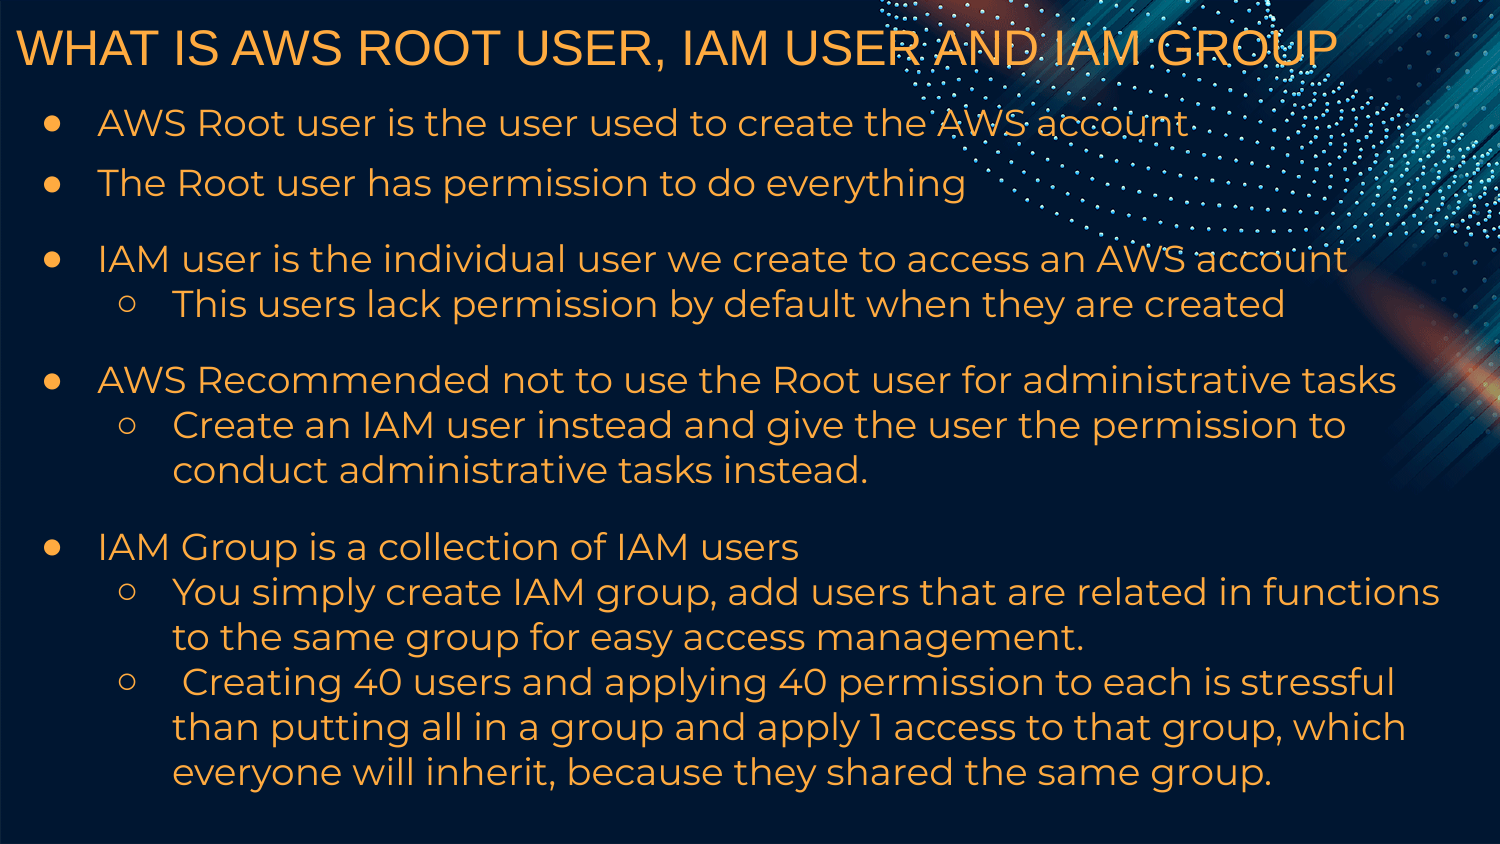

# WHAT IS AWS ROOT USER, IAM USER AND IAM GROUP
AWS Root user is the user used to create the AWS account
The Root user has permission to do everything
IAM user is the individual user we create to access an AWS account
This users lack permission by default when they are created
AWS Recommended not to use the Root user for administrative tasks
Create an IAM user instead and give the user the permission to conduct administrative tasks instead.
IAM Group is a collection of IAM users
You simply create IAM group, add users that are related in functions to the same group for easy access management.
 Creating 40 users and applying 40 permission to each is stressful than putting all in a group and apply 1 access to that group, which everyone will inherit, because they shared the same group.